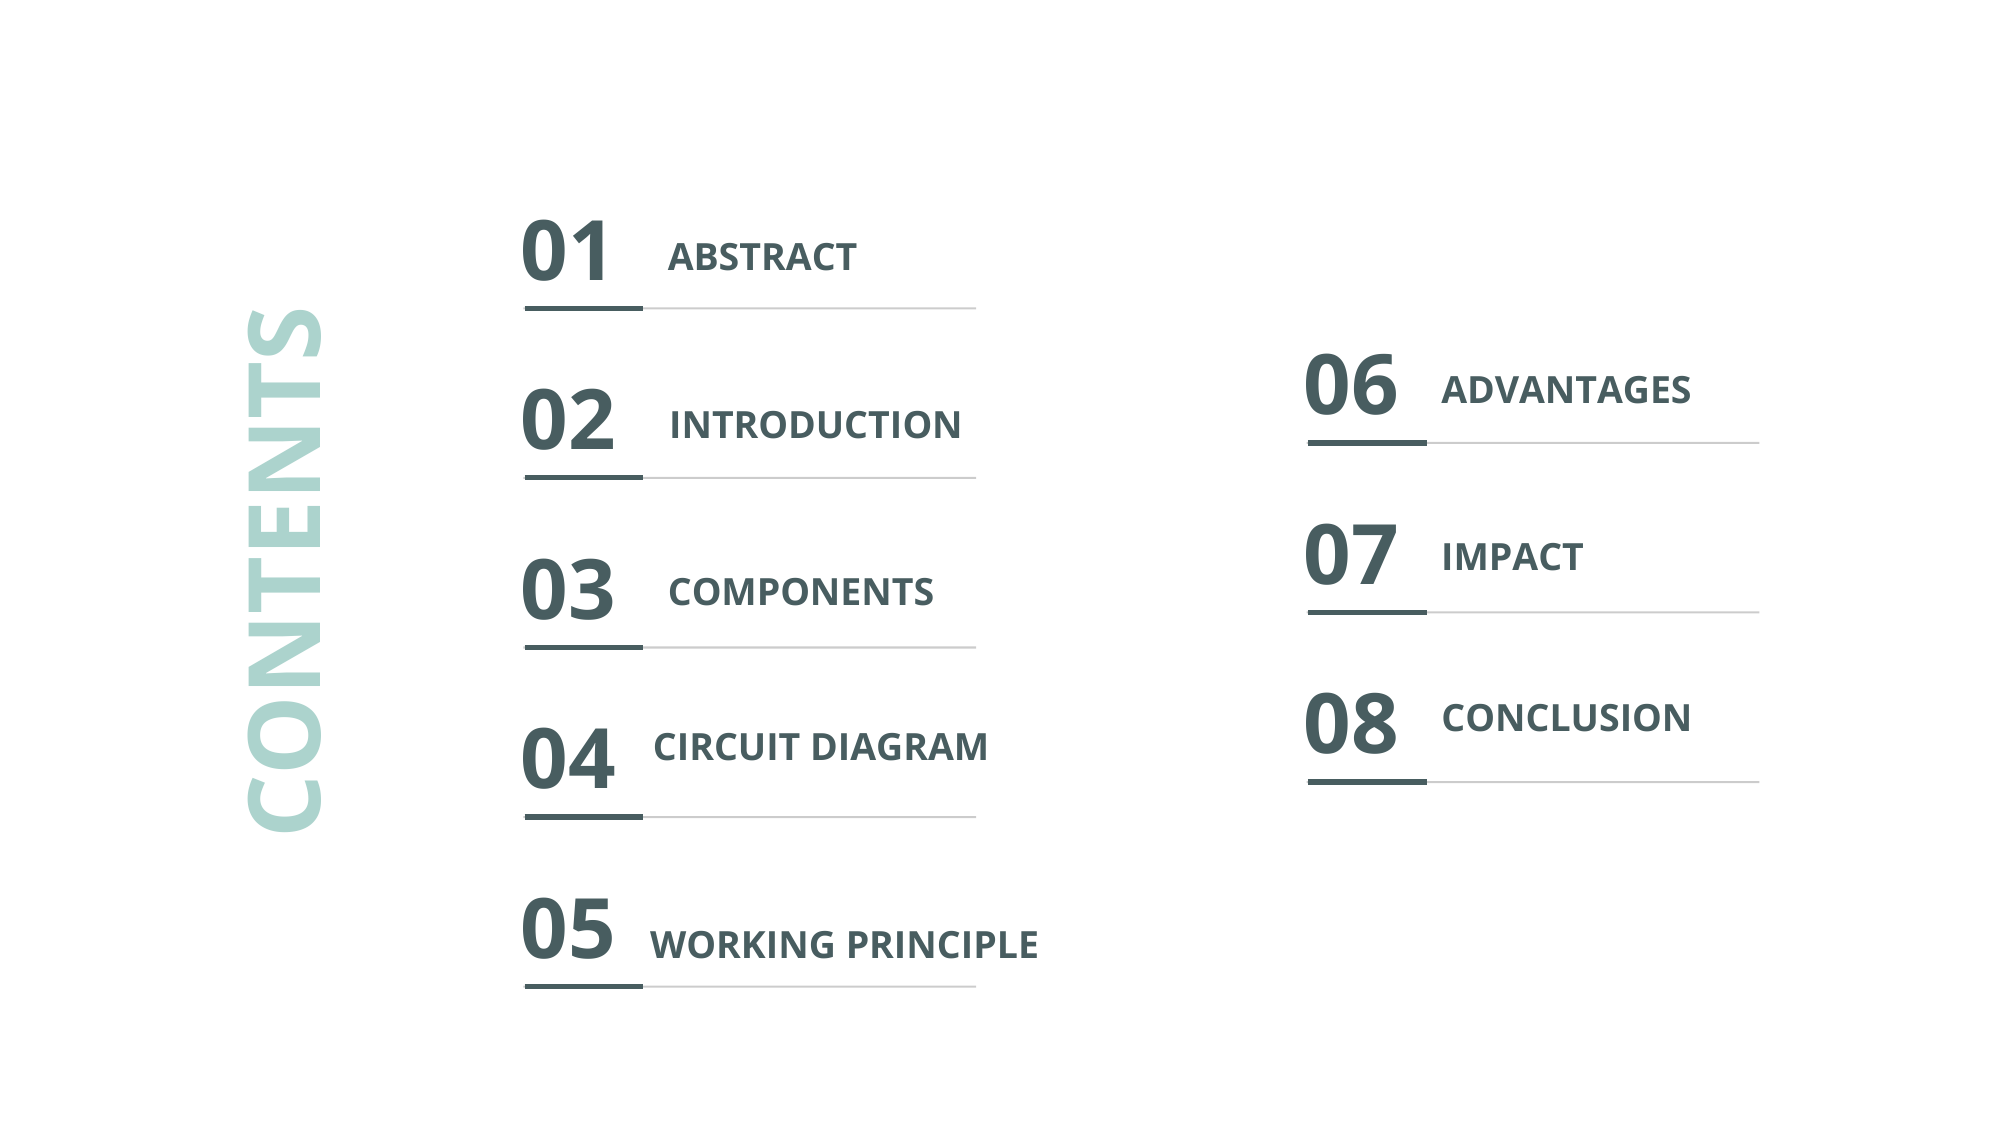

01
 ABSTRACT
06
02
ADVANTAGES
 INTRODUCTION
07
CONTENTS
IMPACT
03
 COMPONENTS
08
CONCLUSION
04
CIRCUIT DIAGRAM

05
 WORKING PRINCIPLE